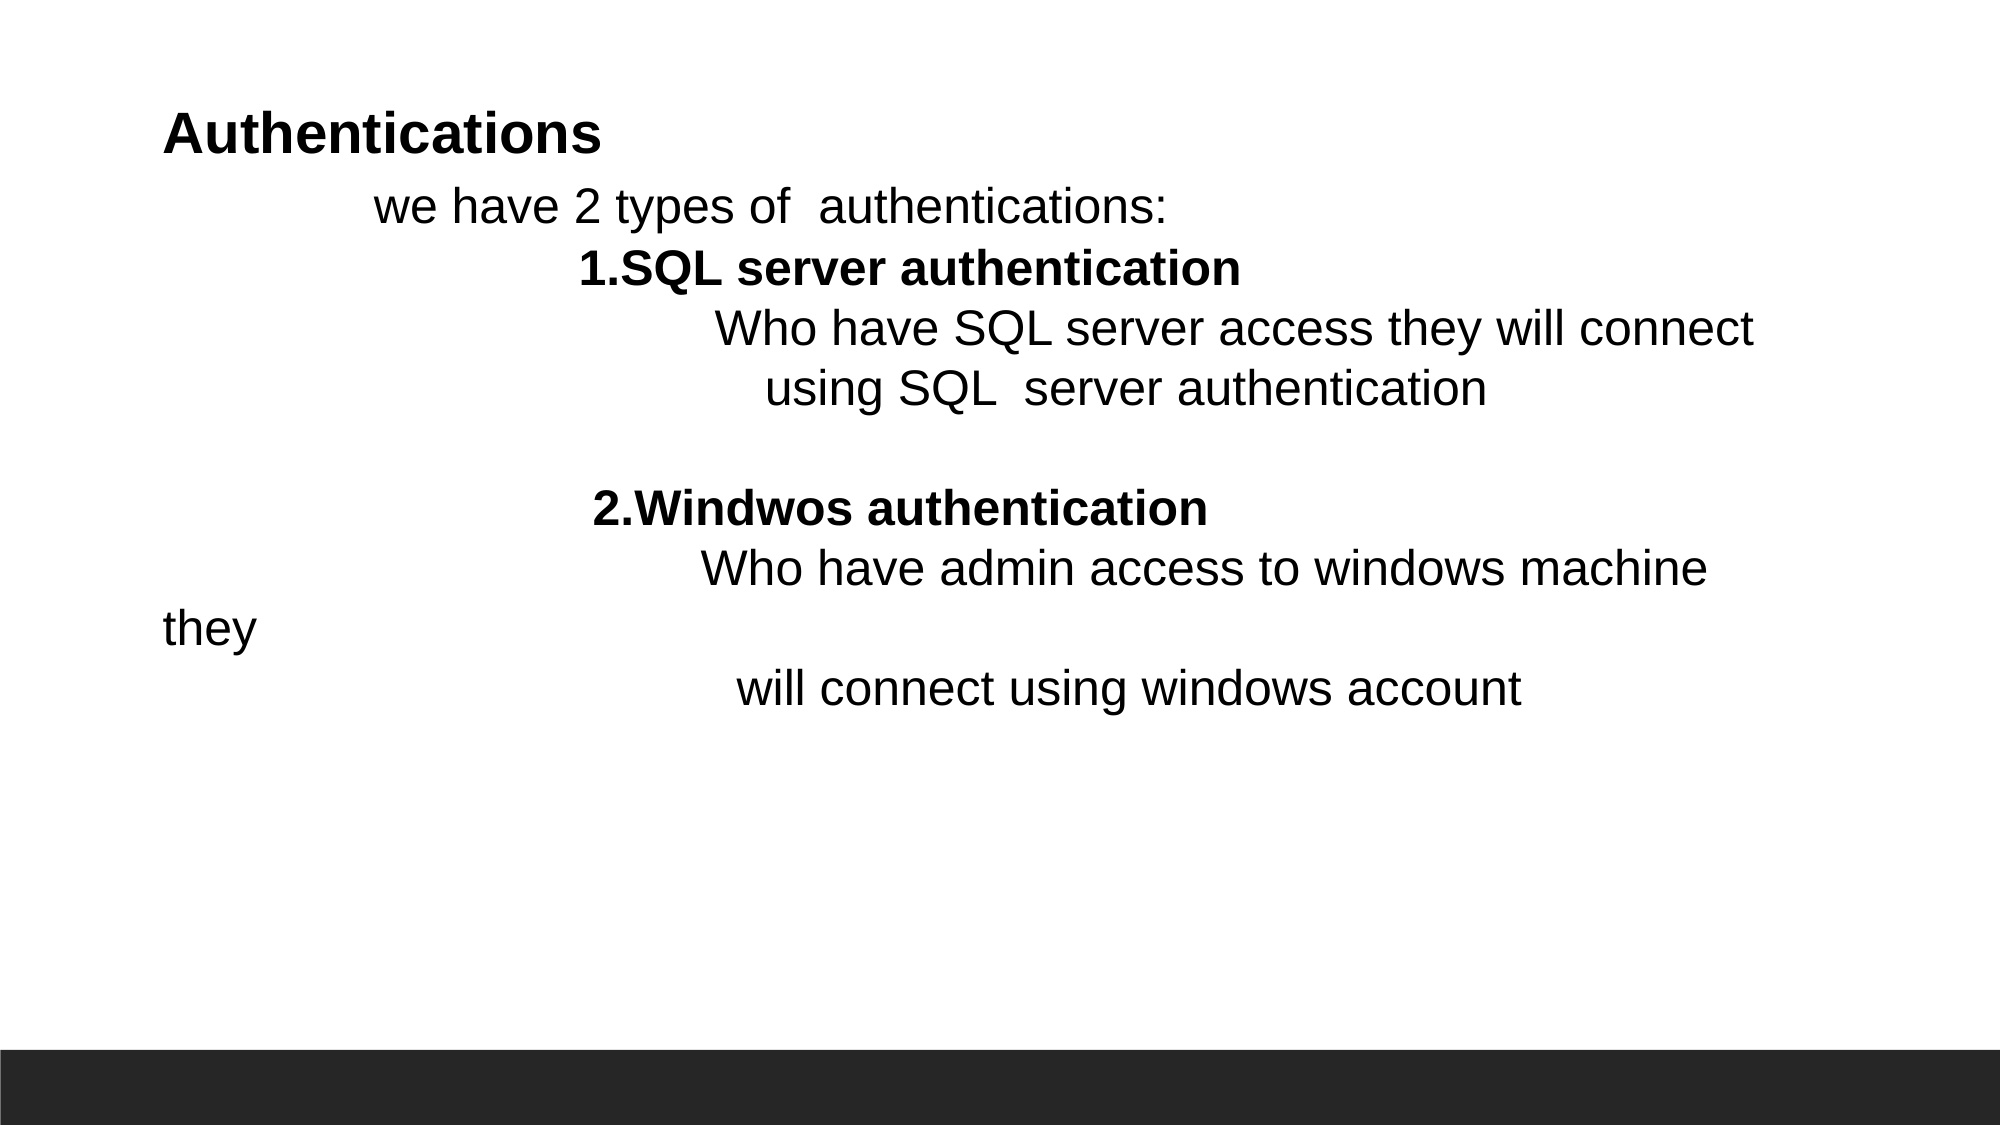

Authentications
             we have 2 types of  authentications:
	                   1.SQL server authentication
		                  Who have SQL server access they will connect
                                           using SQL  server authentication

	                    2.Windwos authentication
		                 Who have admin access to windows machine they
                                         will connect using windows account